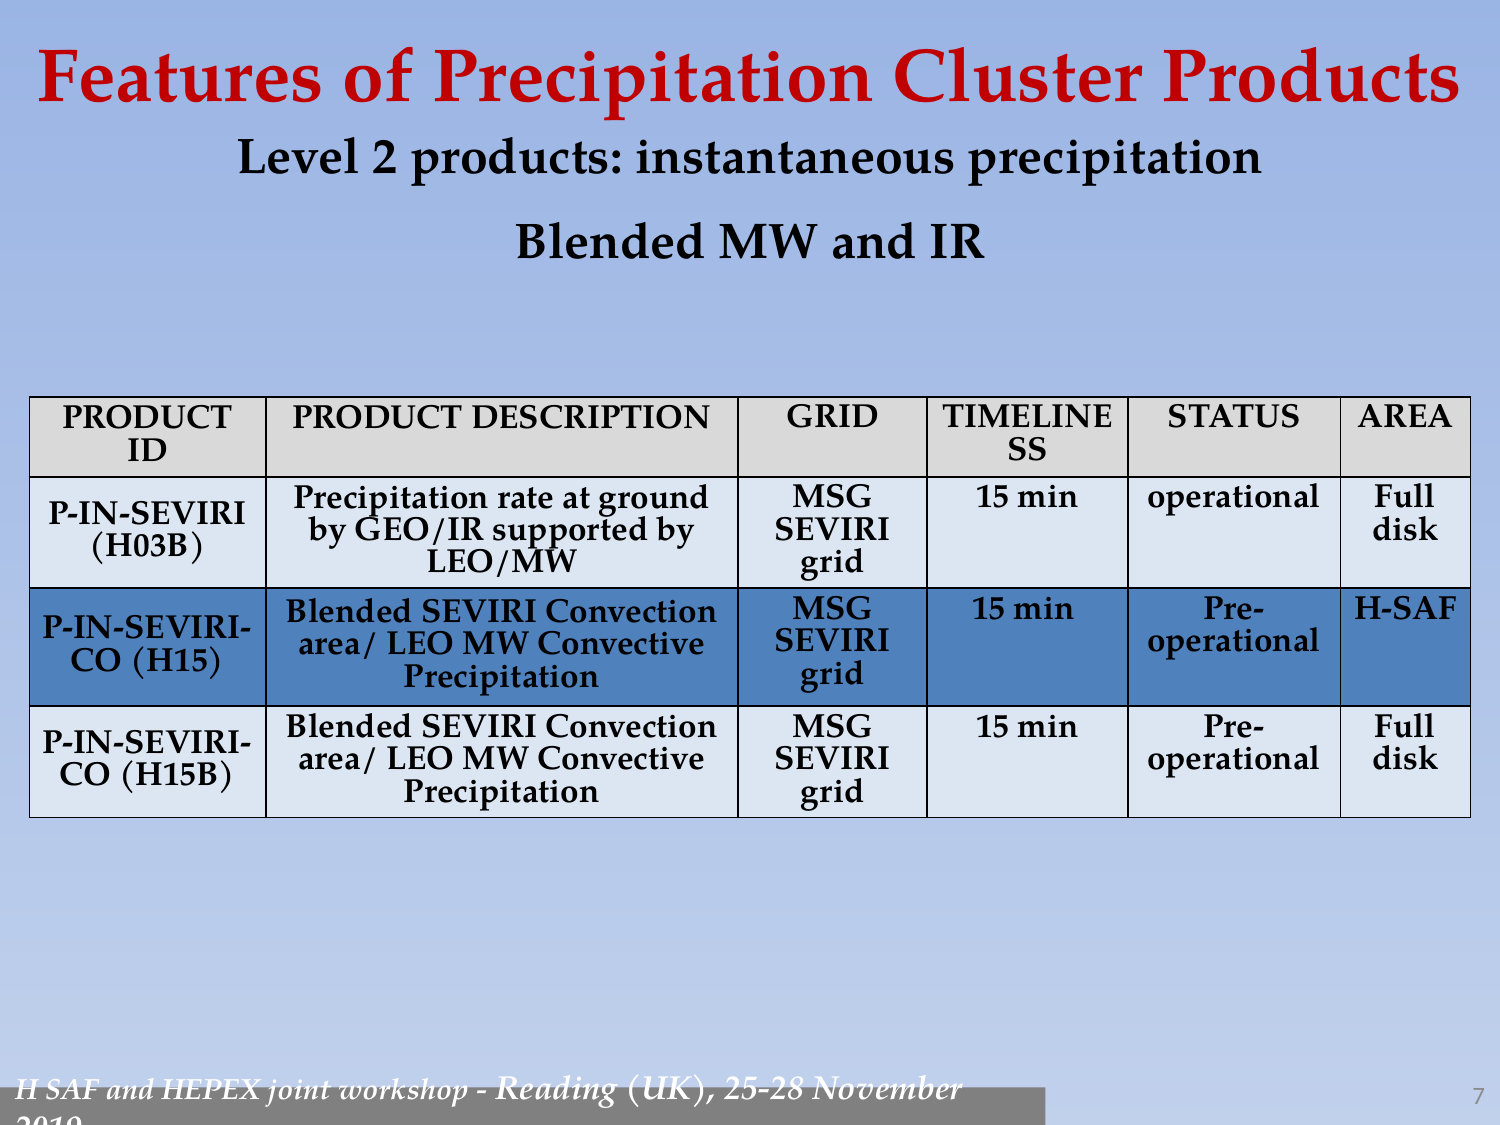

# Features of Precipitation Cluster Products
Level 2 products: instantaneous precipitation
Blended MW and IR
| Product ID | Product Description | Grid | Timeliness | Status | Area |
| --- | --- | --- | --- | --- | --- |
| P-IN-SEVIRI (H03B) | Precipitation rate at ground by GEO/IR supported by LEO/MW | MSG SEVIRI grid | 15 min | operational | Full disk |
| P-IN-SEVIRI-CO (H15) | Blended SEVIRI Convection area/ LEO MW Convective Precipitation | MSG SEVIRI grid | 15 min | Pre-operational | H-SAF |
| P-IN-SEVIRI-CO (H15B) | Blended SEVIRI Convection area/ LEO MW Convective Precipitation | MSG SEVIRI grid | 15 min | Pre-operational | Full disk |
7
H SAF and HEPEX joint workshop - Reading (UK), 25-28 November 2019